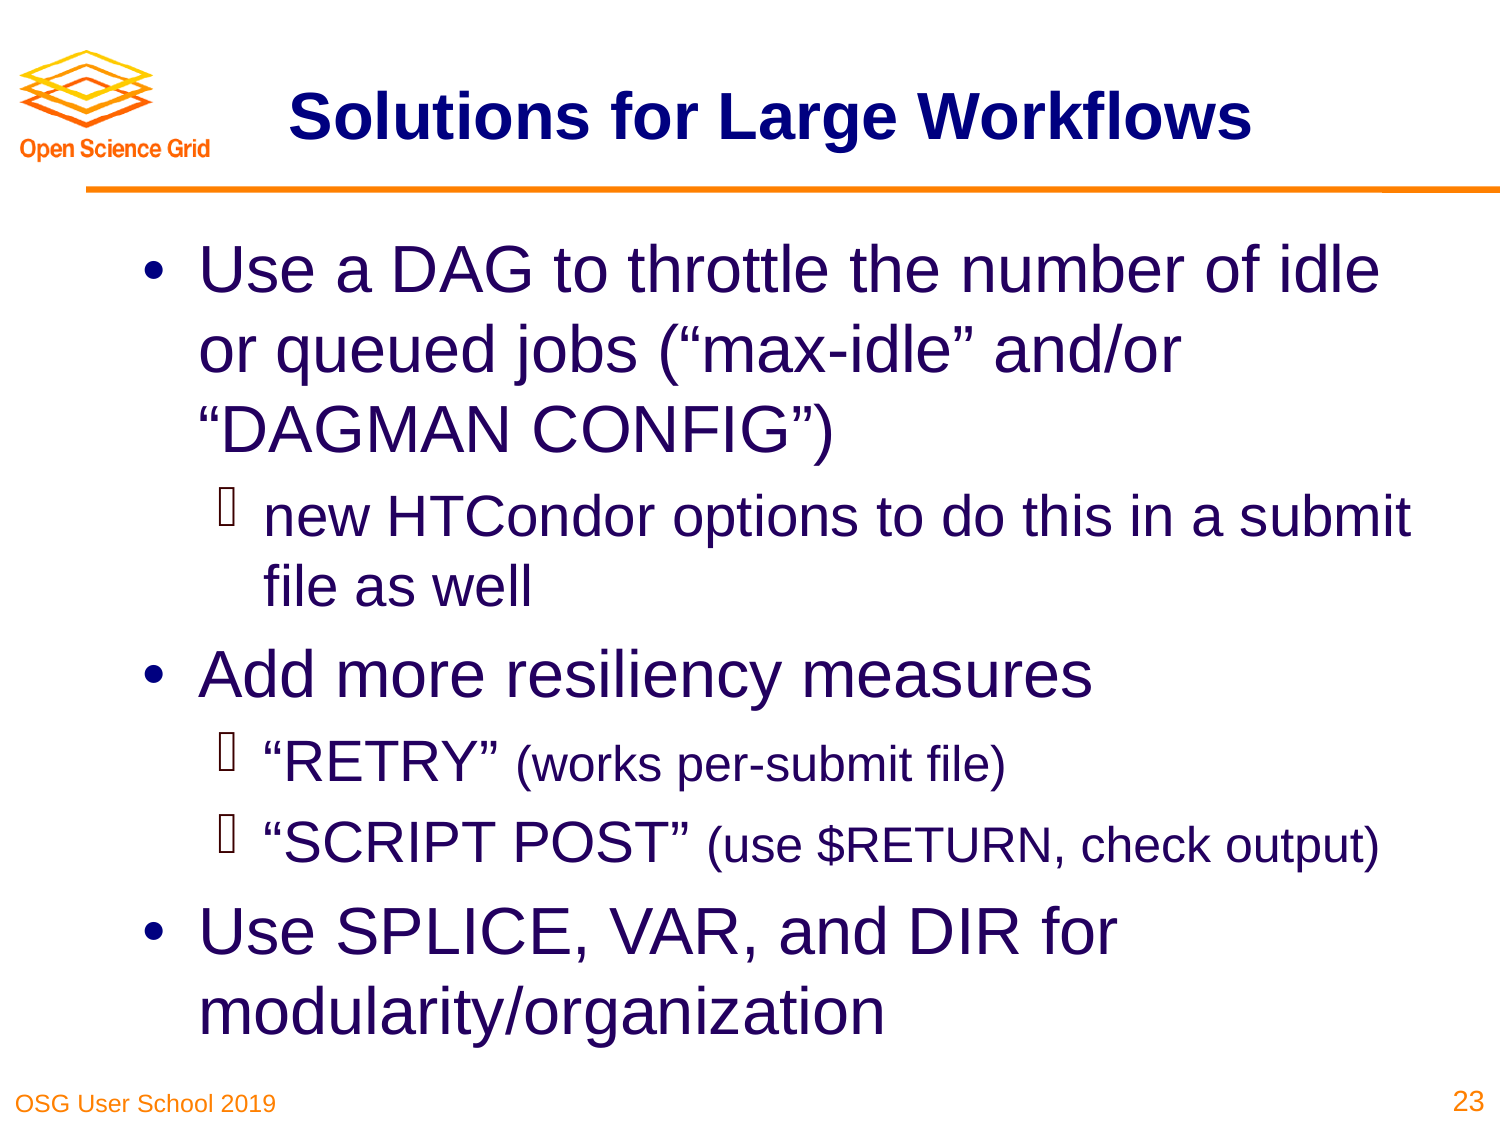

# Solutions for Large Workflows
Use a DAG to throttle the number of idle or queued jobs (“max-idle” and/or “DAGMAN CONFIG”)
new HTCondor options to do this in a submit file as well
Add more resiliency measures
“RETRY” (works per-submit file)
“SCRIPT POST” (use $RETURN, check output)
Use SPLICE, VAR, and DIR for modularity/organization
23